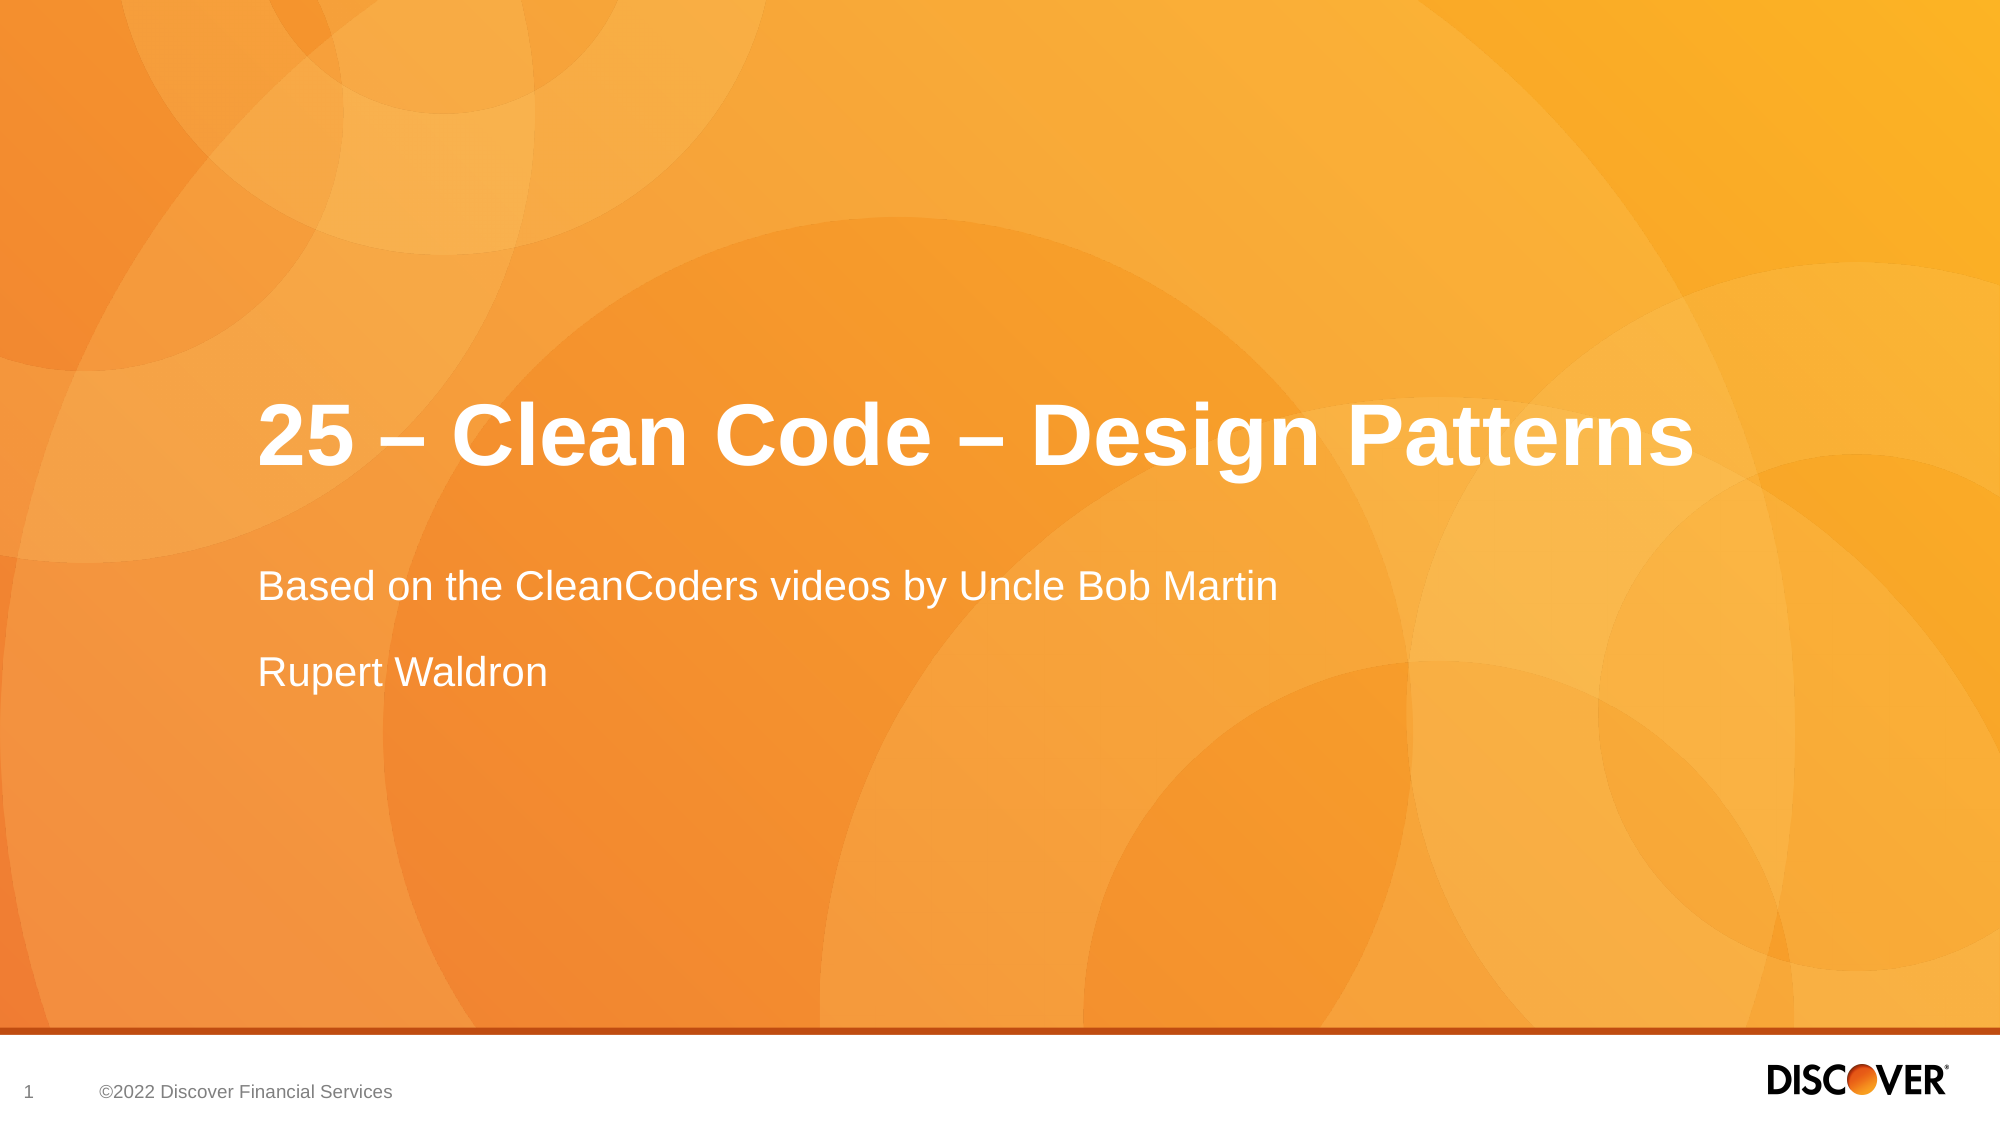

# 25 – Clean Code – Design Patterns
Based on the CleanCoders videos by Uncle Bob Martin
Rupert Waldron